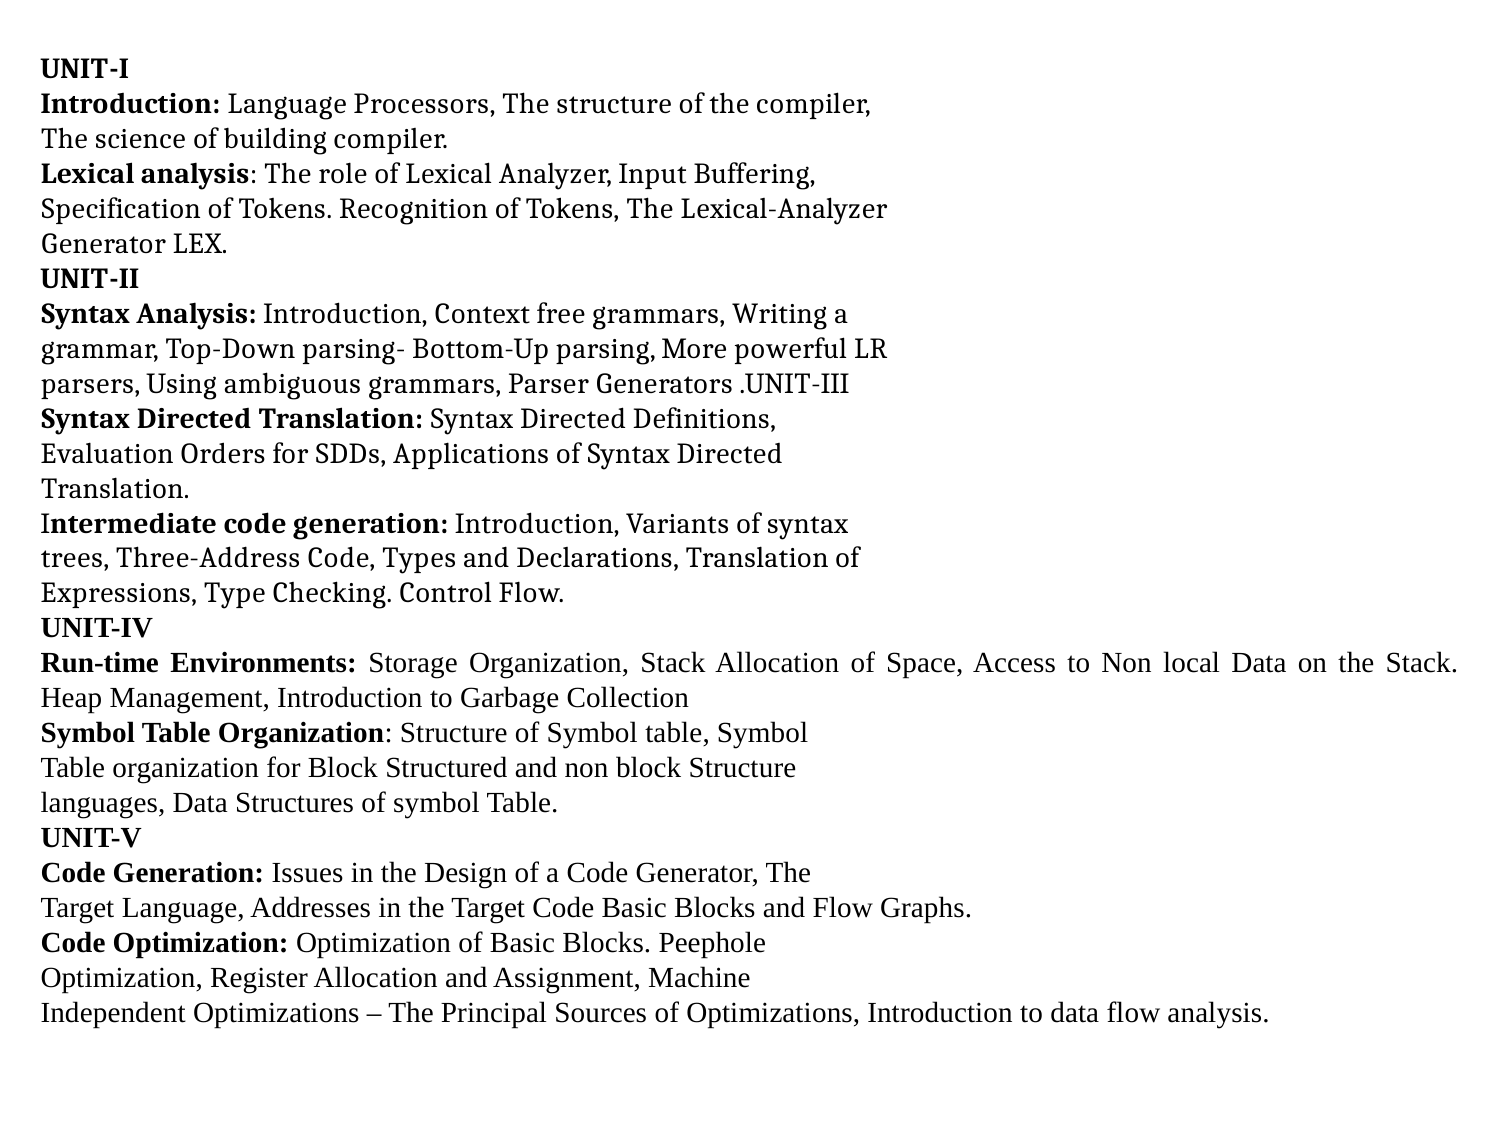

UNIT-I
Introduction: Language Processors, The structure of the compiler,
The science of building compiler.
Lexical analysis: The role of Lexical Analyzer, Input Buffering,
Specification of Tokens. Recognition of Tokens, The Lexical-Analyzer
Generator LEX.
UNIT-II
Syntax Analysis: Introduction, Context free grammars, Writing a
grammar, Top-Down parsing- Bottom-Up parsing, More powerful LR
parsers, Using ambiguous grammars, Parser Generators .UNIT-III
Syntax Directed Translation: Syntax Directed Definitions,
Evaluation Orders for SDDs, Applications of Syntax Directed
Translation.
Intermediate code generation: Introduction, Variants of syntax
trees, Three-Address Code, Types and Declarations, Translation of
Expressions, Type Checking. Control Flow.
UNIT-IV
Run-time Environments: Storage Organization, Stack Allocation of Space, Access to Non local Data on the Stack. Heap Management, Introduction to Garbage Collection
Symbol Table Organization: Structure of Symbol table, Symbol
Table organization for Block Structured and non block Structure
languages, Data Structures of symbol Table.
UNIT-V
Code Generation: Issues in the Design of a Code Generator, The
Target Language, Addresses in the Target Code Basic Blocks and Flow Graphs.
Code Optimization: Optimization of Basic Blocks. Peephole
Optimization, Register Allocation and Assignment, Machine
Independent Optimizations – The Principal Sources of Optimizations, Introduction to data flow analysis.